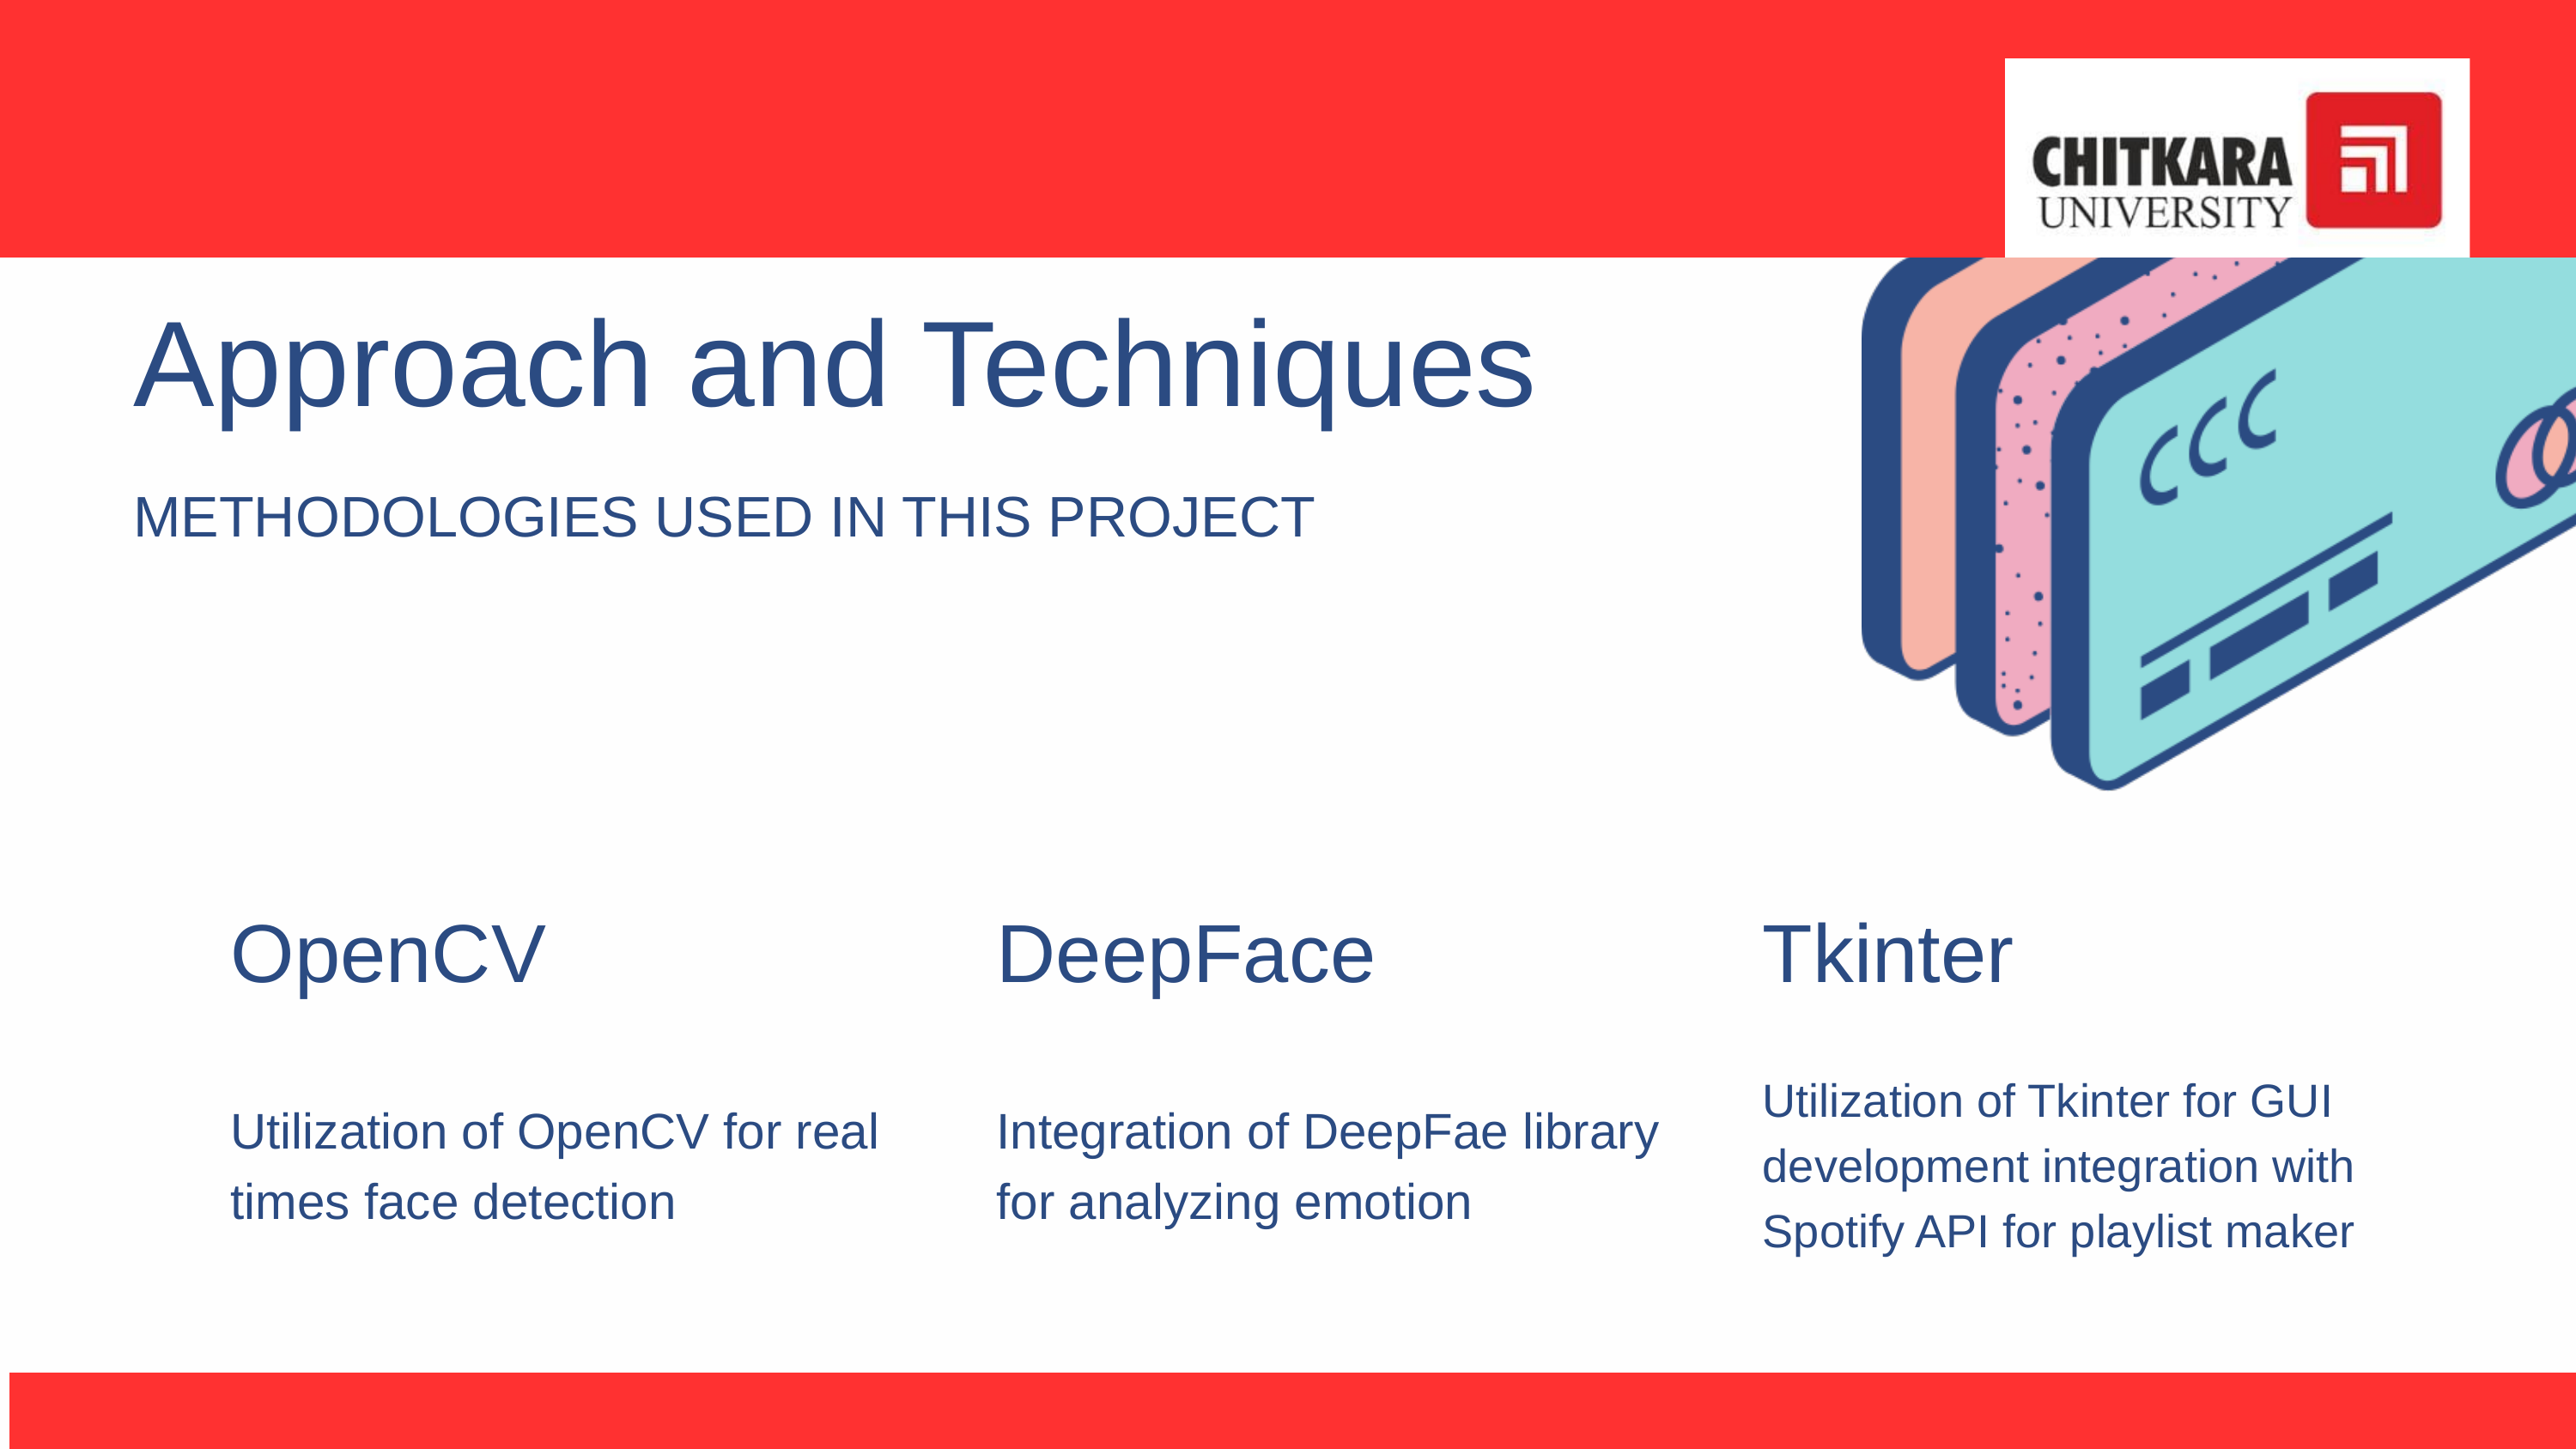

Approach and Techniques
METHODOLOGIES USED IN THIS PROJECT
| OpenCV | DeepFace | Tkinter |
| --- | --- | --- |
| Utilization of OpenCV for real times face detection | Integration of DeepFae library for analyzing emotion | Utilization of Tkinter for GUI development integration with Spotify API for playlist maker |